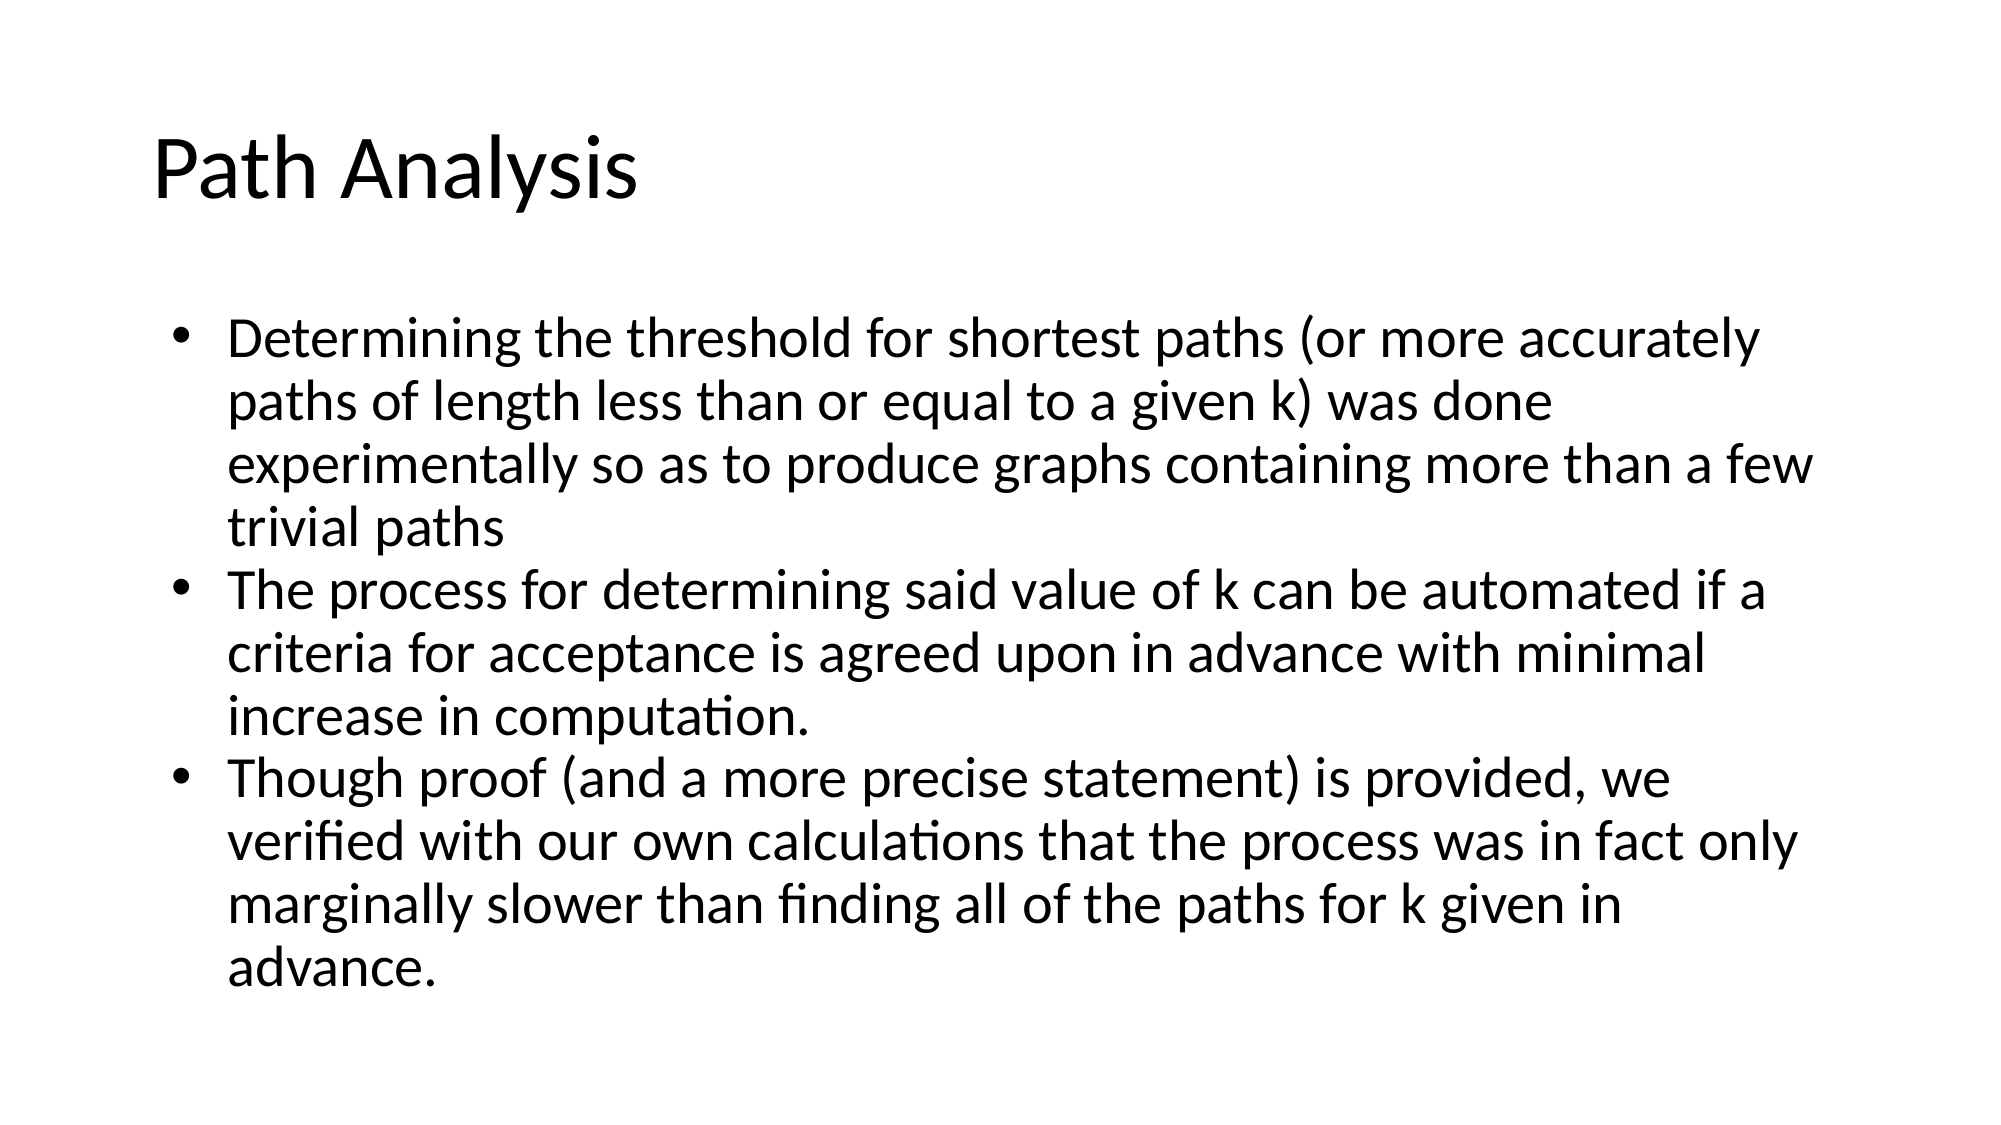

# Path Analysis
Determining the threshold for shortest paths (or more accurately paths of length less than or equal to a given k) was done experimentally so as to produce graphs containing more than a few trivial paths
The process for determining said value of k can be automated if a criteria for acceptance is agreed upon in advance with minimal increase in computation.
Though proof (and a more precise statement) is provided, we verified with our own calculations that the process was in fact only marginally slower than finding all of the paths for k given in advance.